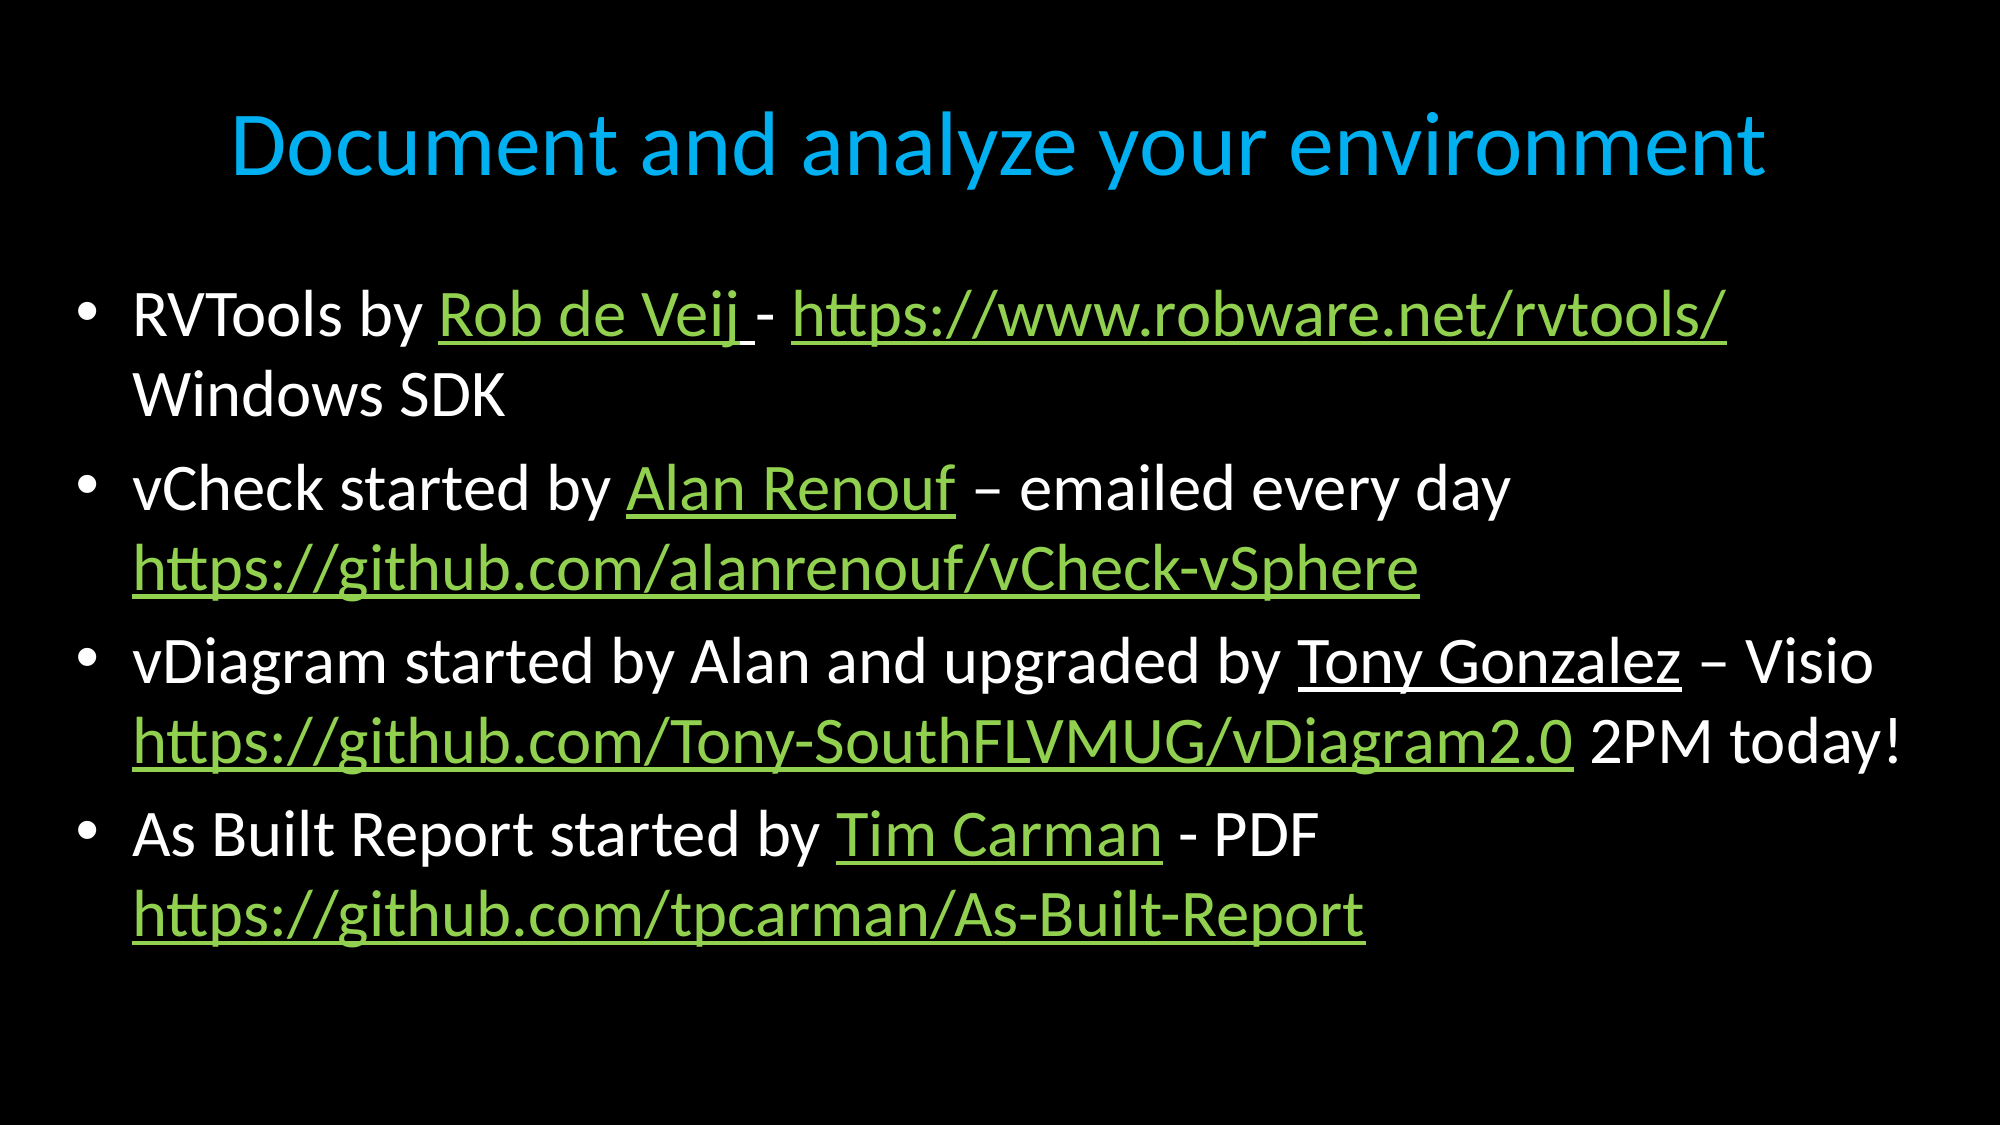

# Document and analyze your environment
RVTools by Rob de Veij - https://www.robware.net/rvtools/ Windows SDK
vCheck started by Alan Renouf – emailed every day https://github.com/alanrenouf/vCheck-vSphere
vDiagram started by Alan and upgraded by Tony Gonzalez – Visio https://github.com/Tony-SouthFLVMUG/vDiagram2.0 2PM today!
As Built Report started by Tim Carman - PDF https://github.com/tpcarman/As-Built-Report